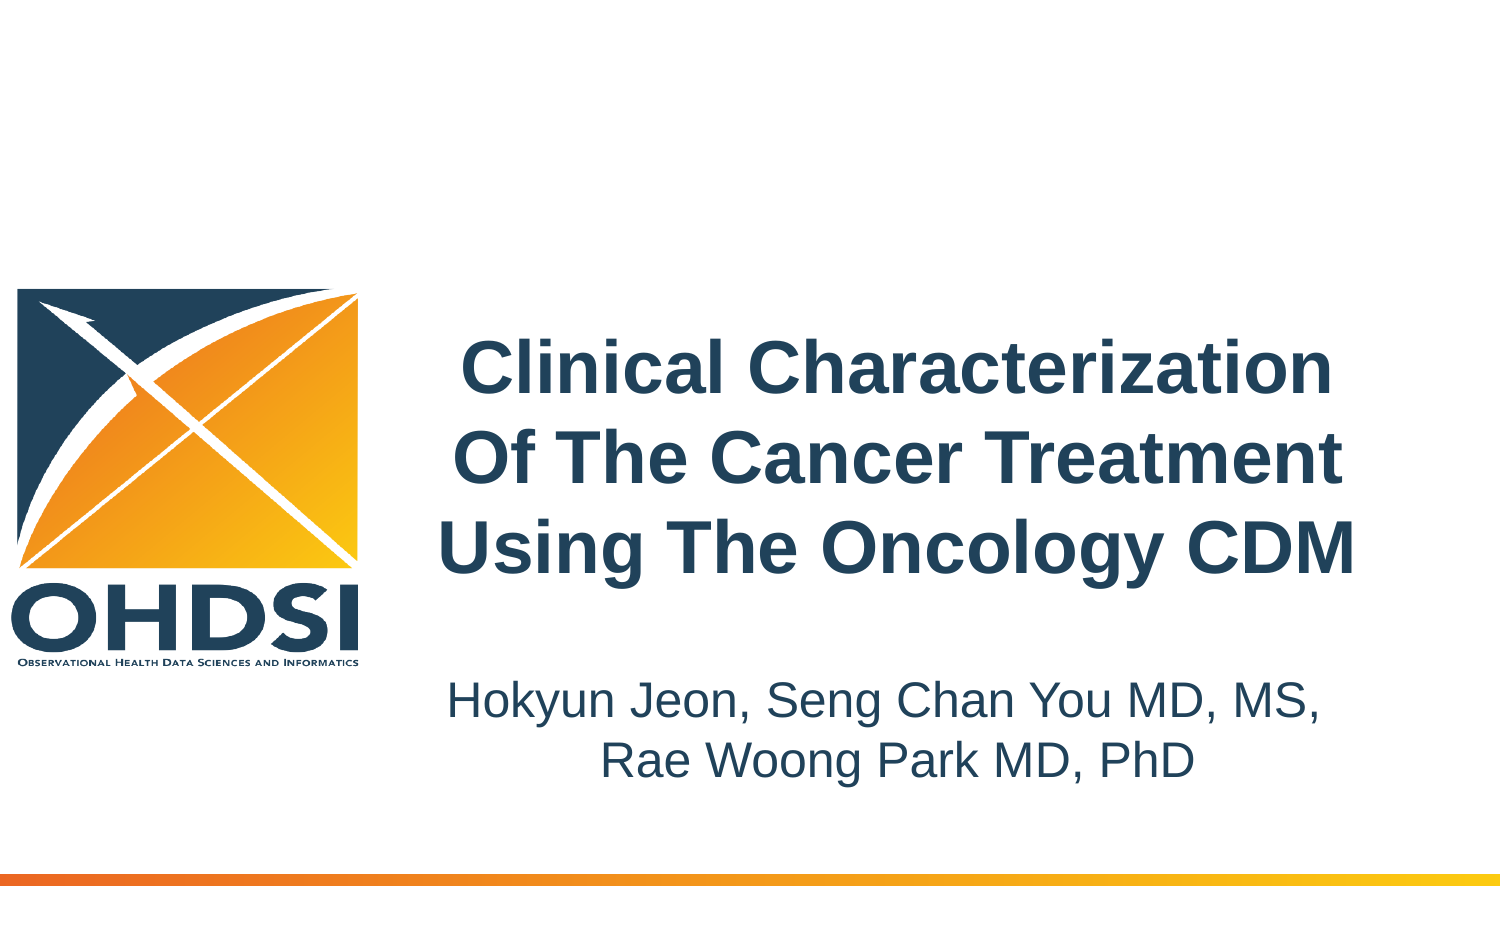

Clinical Characterization Of The Cancer Treatment Using The Oncology CDM

Hokyun Jeon, Seng Chan You MD, MS,
Rae Woong Park MD, PhD